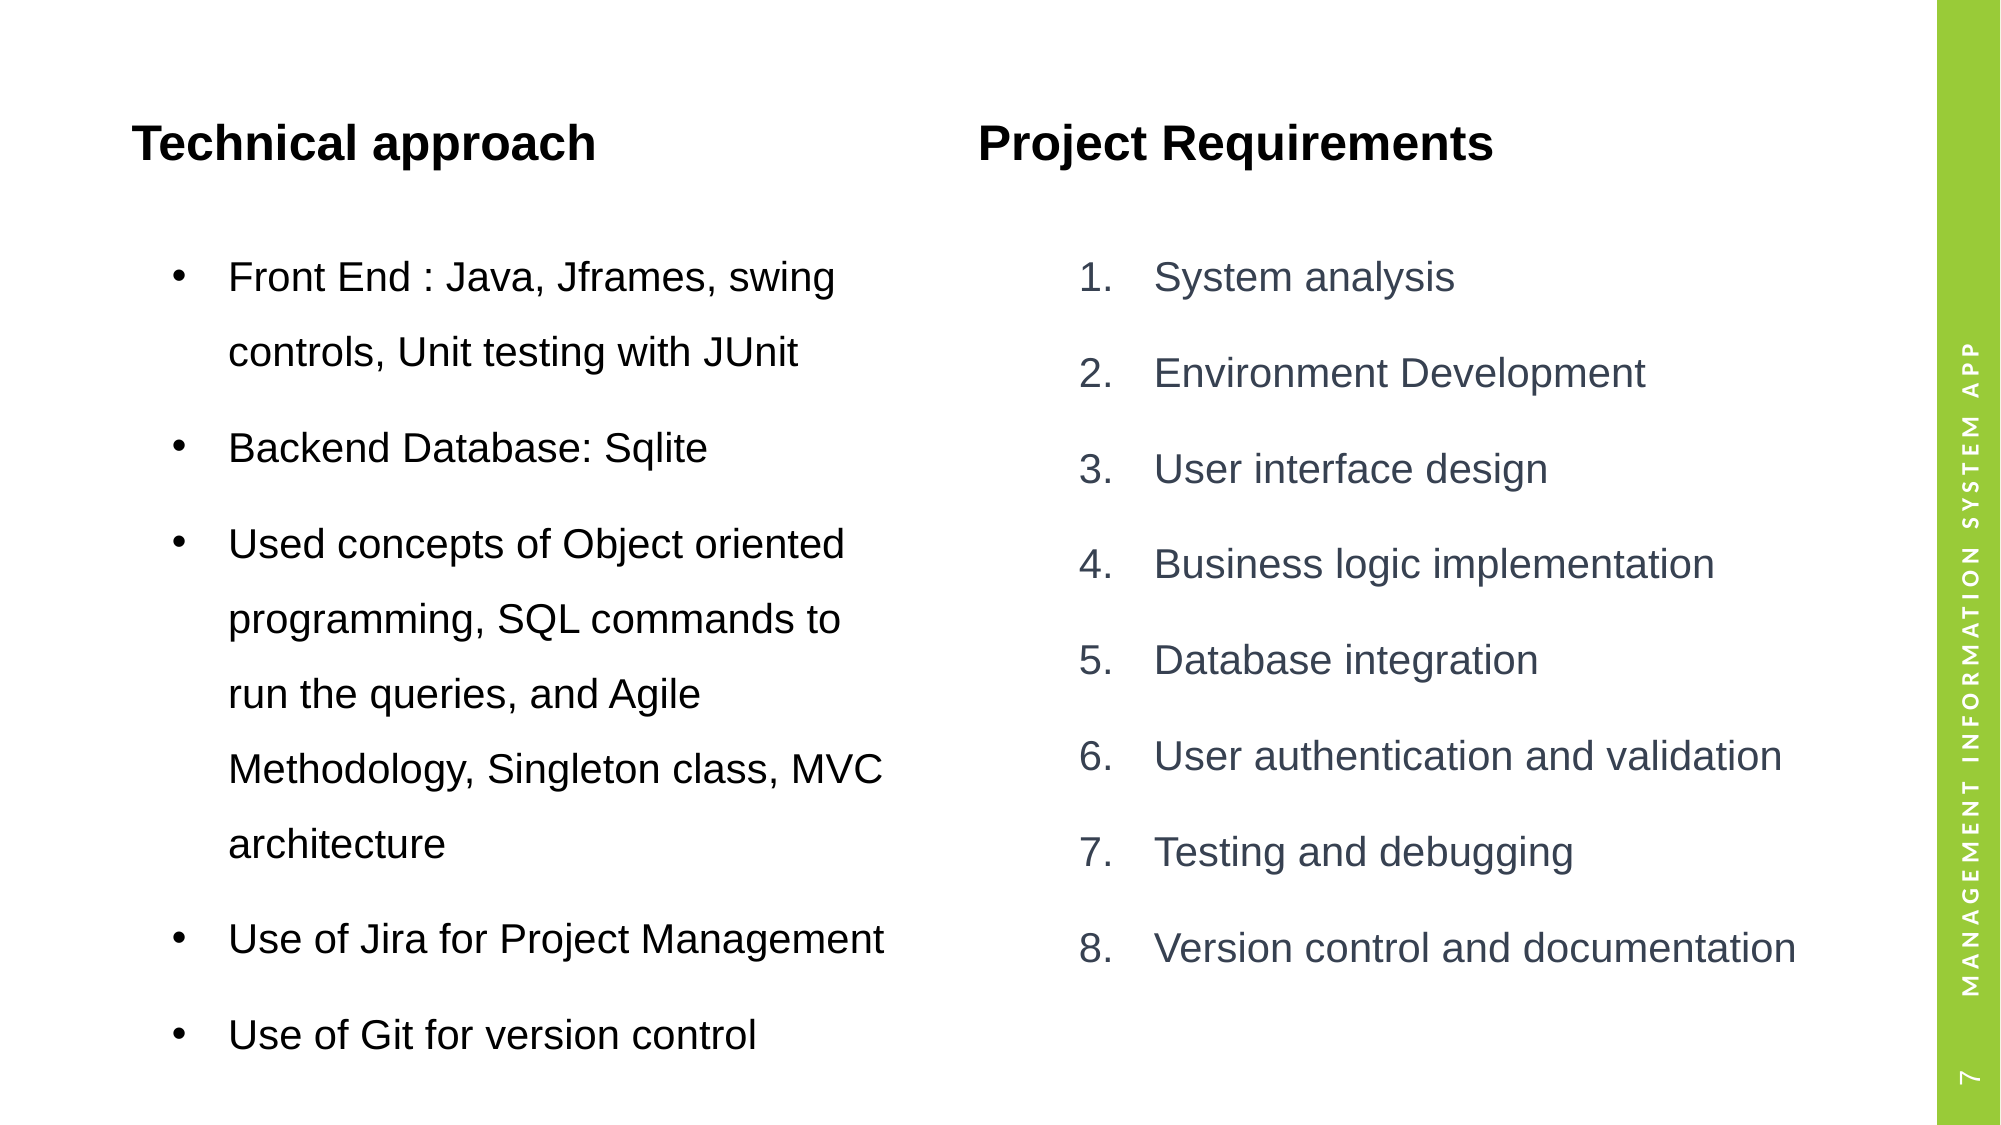

Technical approach
Project Requirements
Front End : Java, Jframes, swing controls, Unit testing with JUnit
Backend Database: Sqlite
Used concepts of Object oriented programming, SQL commands to run the queries, and Agile Methodology, Singleton class, MVC architecture
Use of Jira for Project Management
Use of Git for version control
System analysis
Environment Development
User interface design
Business logic implementation
Database integration
User authentication and validation
Testing and debugging
Version control and documentation

Management Information System App
7